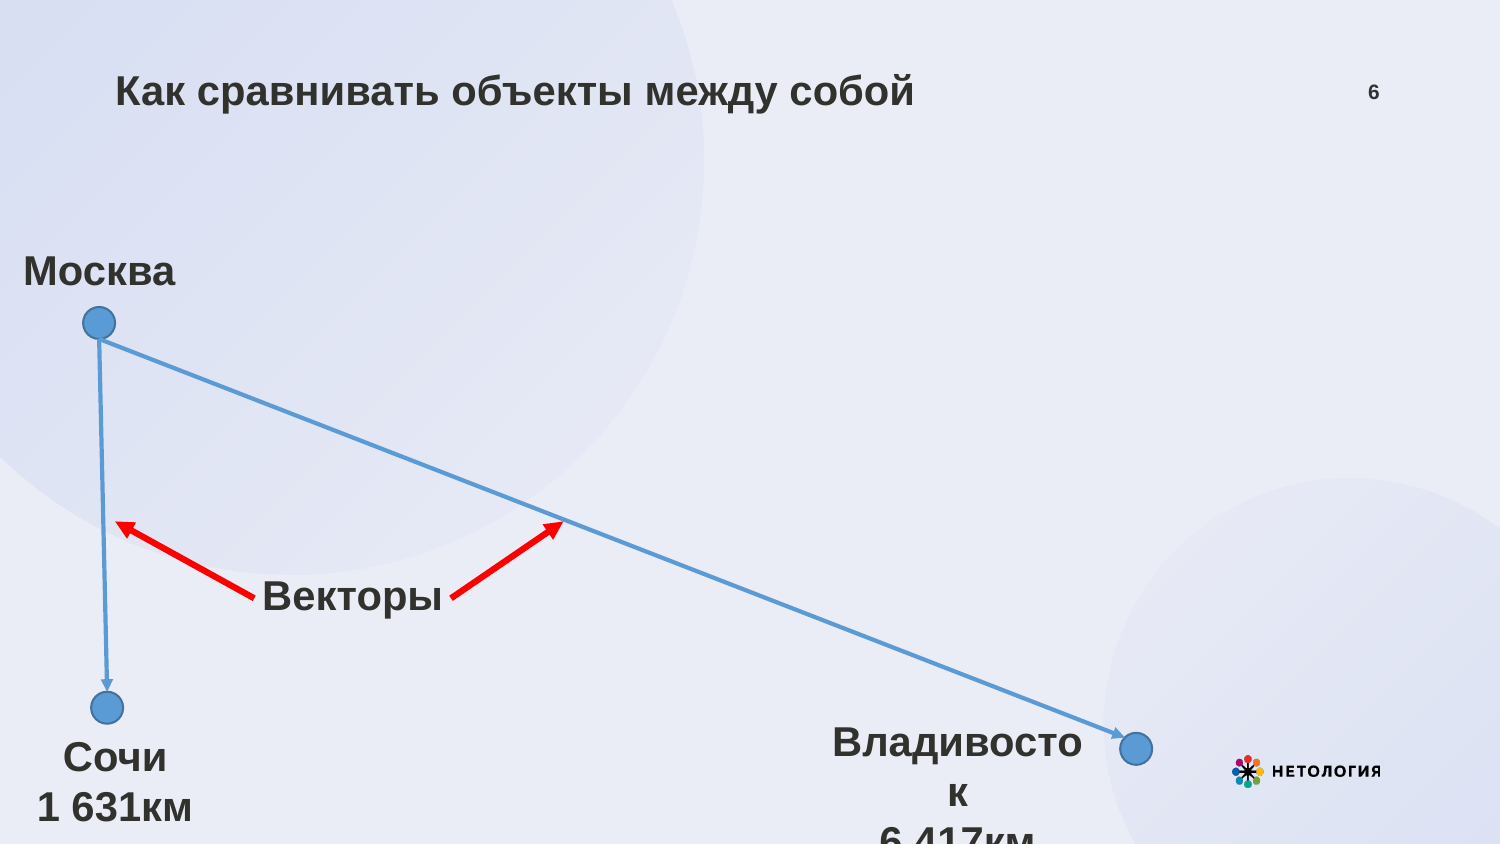

# Как сравнивать объекты между собой
6
Москва

Векторы

Владивосток
6 417км
Сочи
1 631км